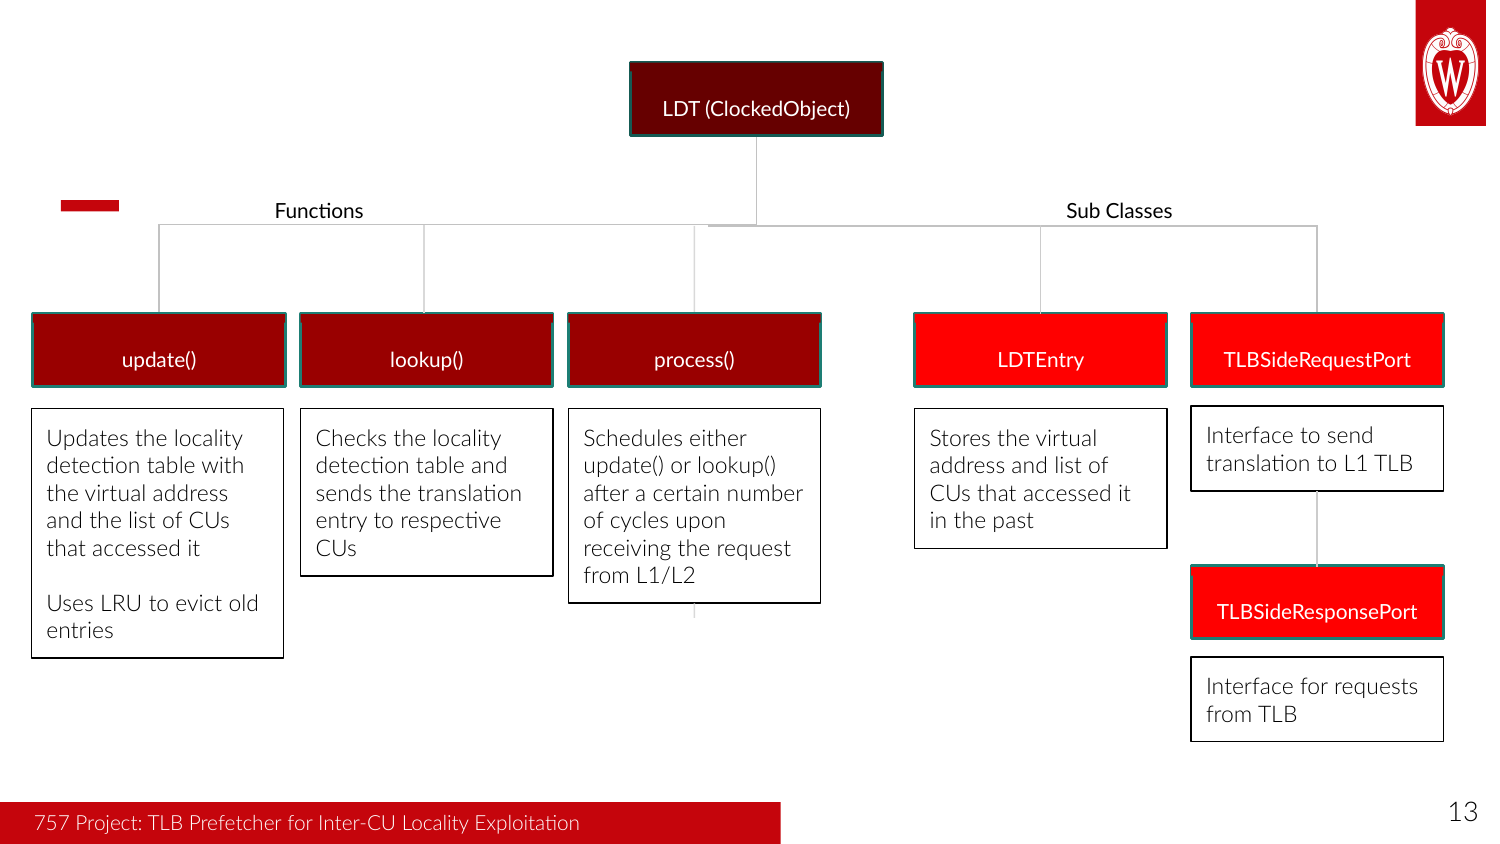

LDT (ClockedObject)

Functions
Sub Classes

LDTEntry

TLBSideRequestPort
lookup()

update()

process()

Interface to send translation to L1 TLB
Updates the locality detection table with the virtual address and the list of CUs that accessed it

Uses LRU to evict old entries
Checks the locality detection table and sends the translation entry to respective CUs
Schedules either update() or lookup() after a certain number of cycles upon receiving the request from L1/L2
Stores the virtual address and list of CUs that accessed it in the past
TLBSideResponsePort

Interface for requests  from TLB
13
757 Project: TLB Prefetcher for Inter-CU Locality Exploitation